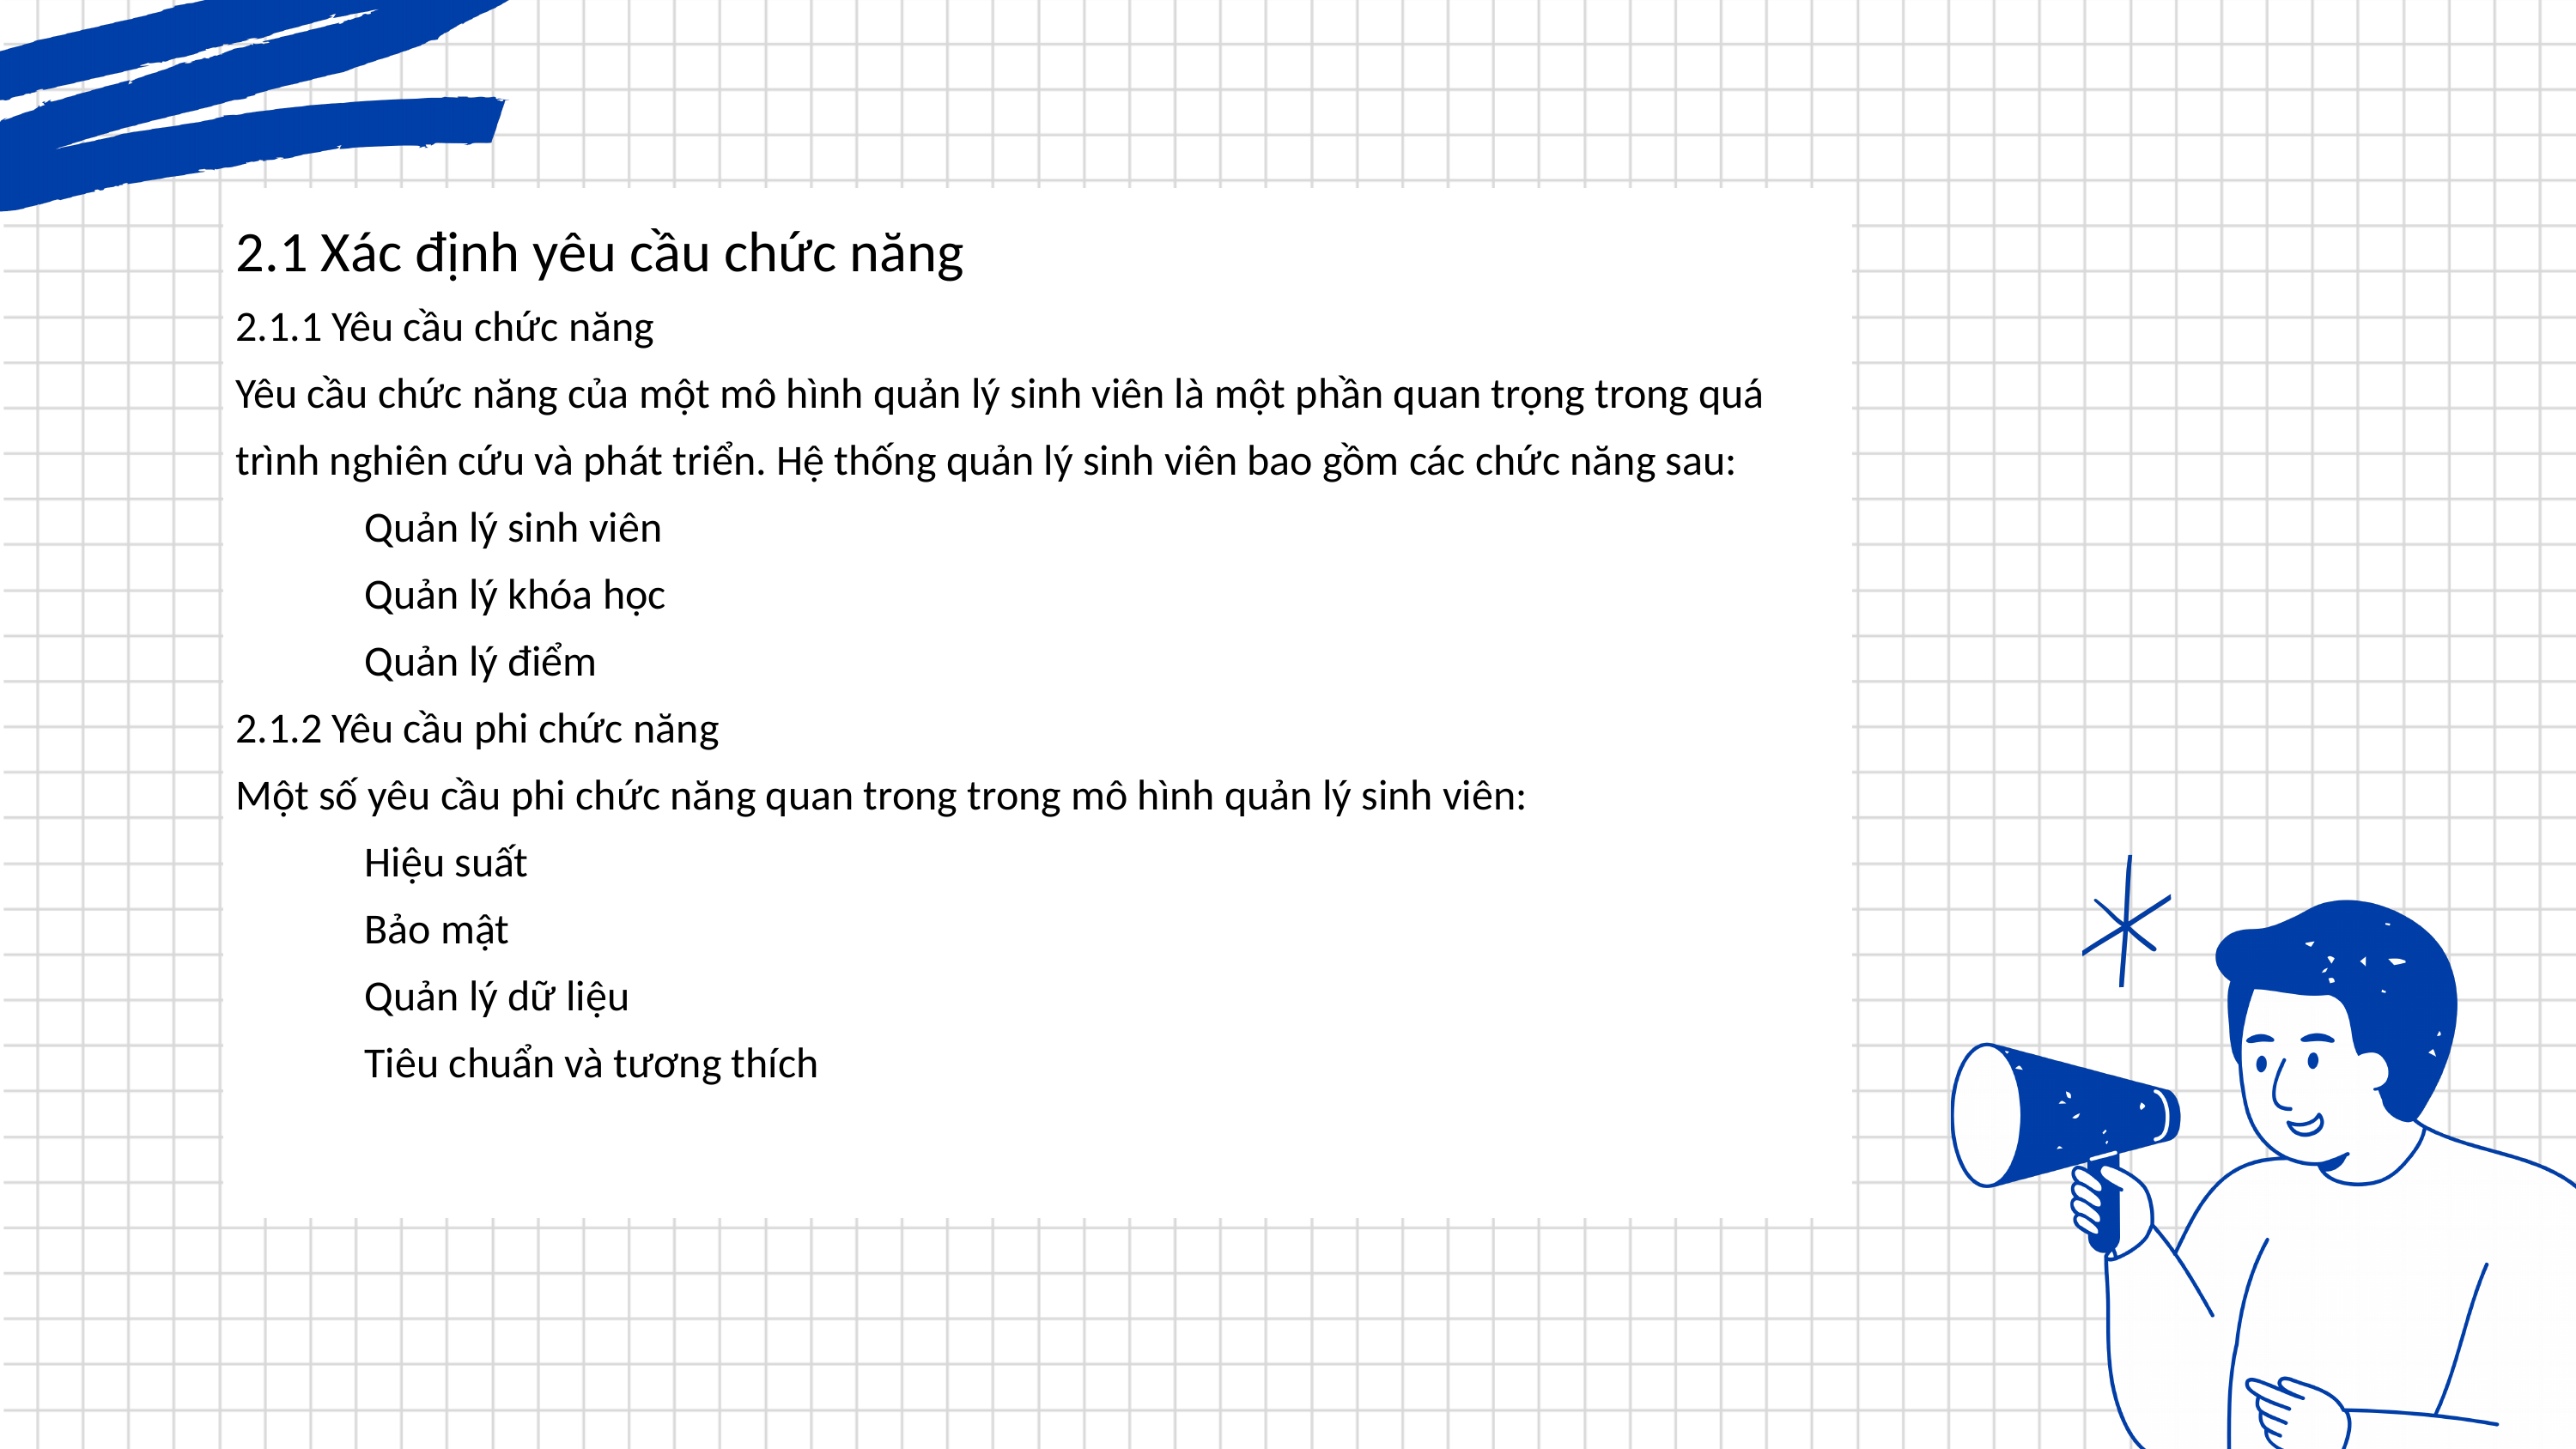

2.1 Xác định yêu cầu chức năng
2.1.1 Yêu cầu chức năng
Yêu cầu chức năng của một mô hình quản lý sinh viên là một phần quan trọng trong quá trình nghiên cứu và phát triển. Hệ thống quản lý sinh viên bao gồm các chức năng sau:
	Quản lý sinh viên
	Quản lý khóa học
	Quản lý điểm
2.1.2 Yêu cầu phi chức năng
Một số yêu cầu phi chức năng quan trong trong mô hình quản lý sinh viên:
	Hiệu suất
	Bảo mật
	Quản lý dữ liệu
	Tiêu chuẩn và tương thích